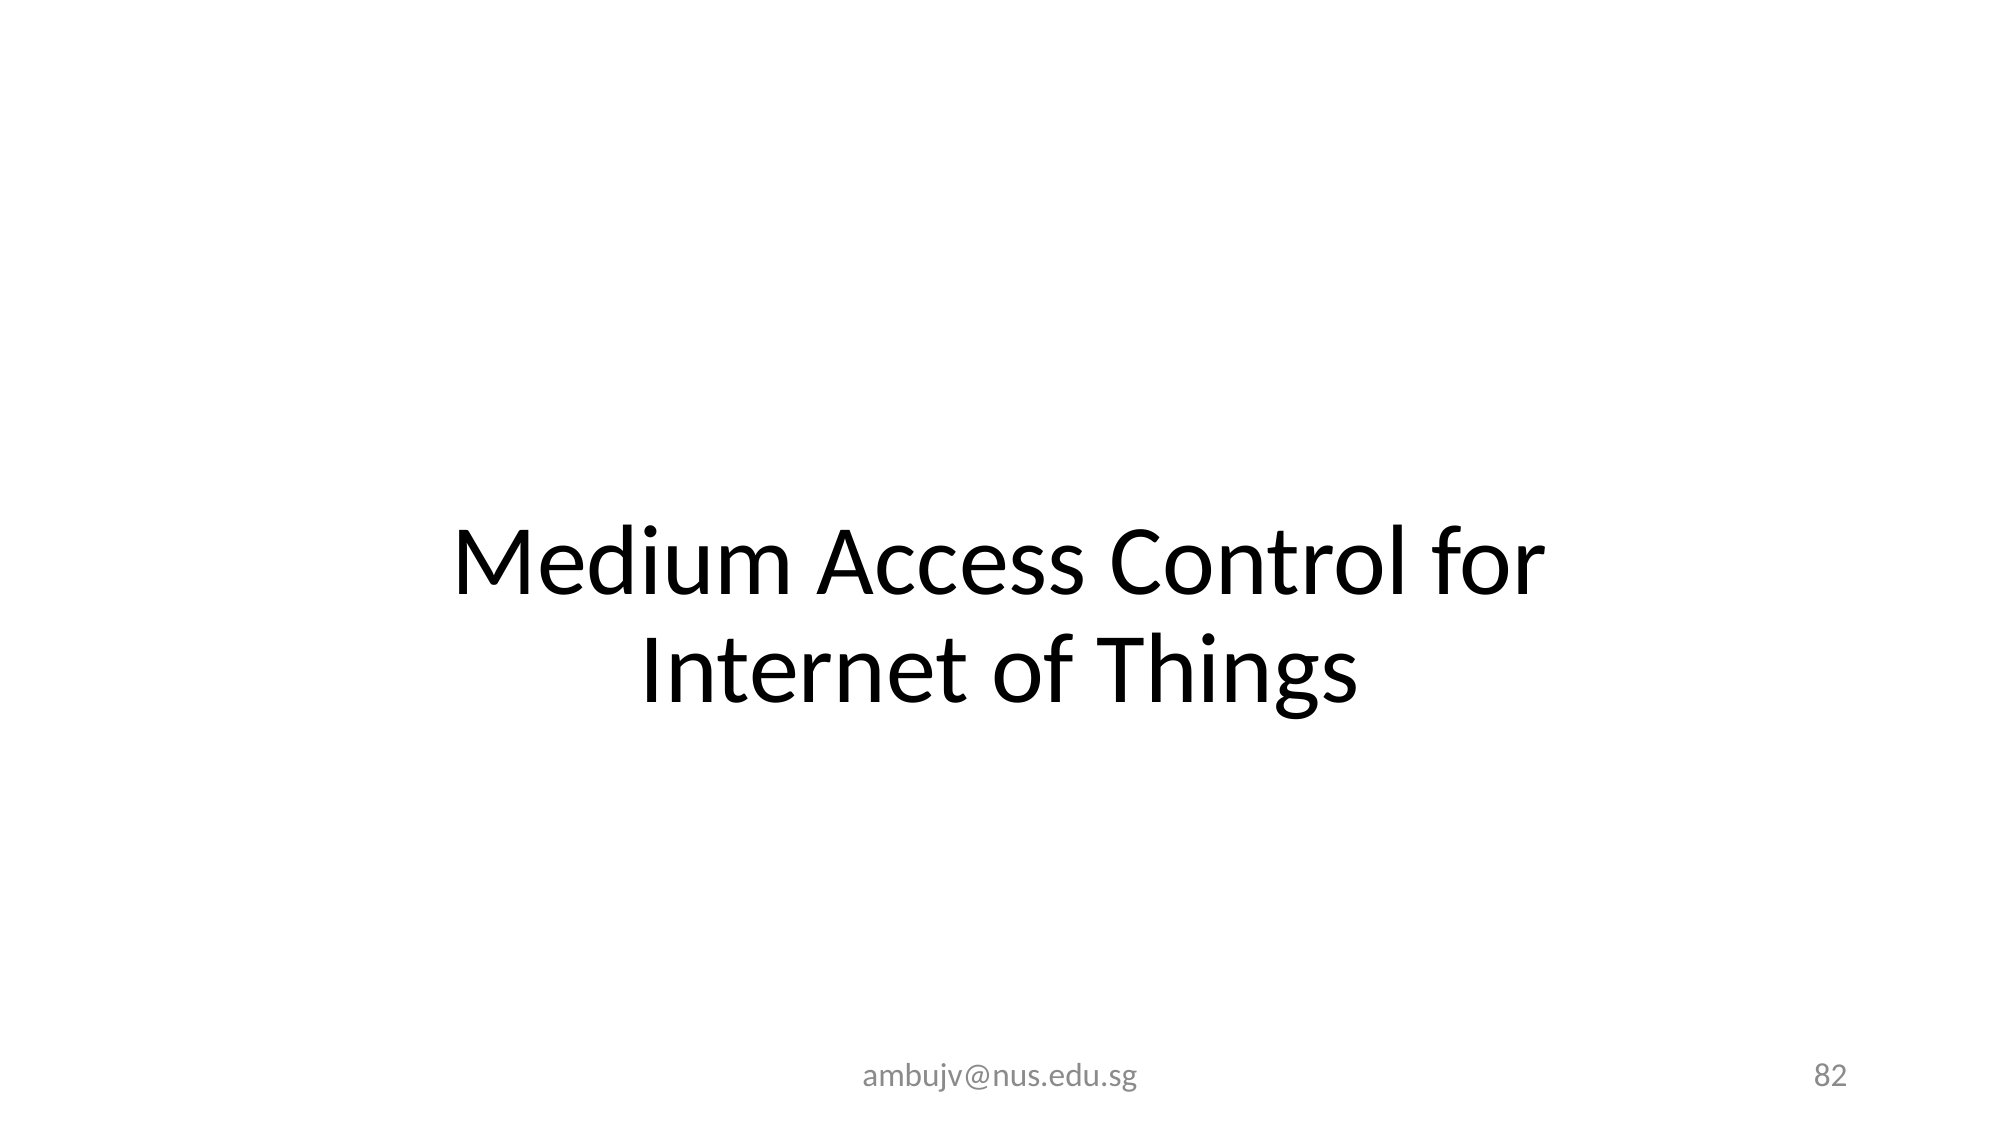

Medium Access Control for Internet of Things

ambujv@nus.edu.sg
82